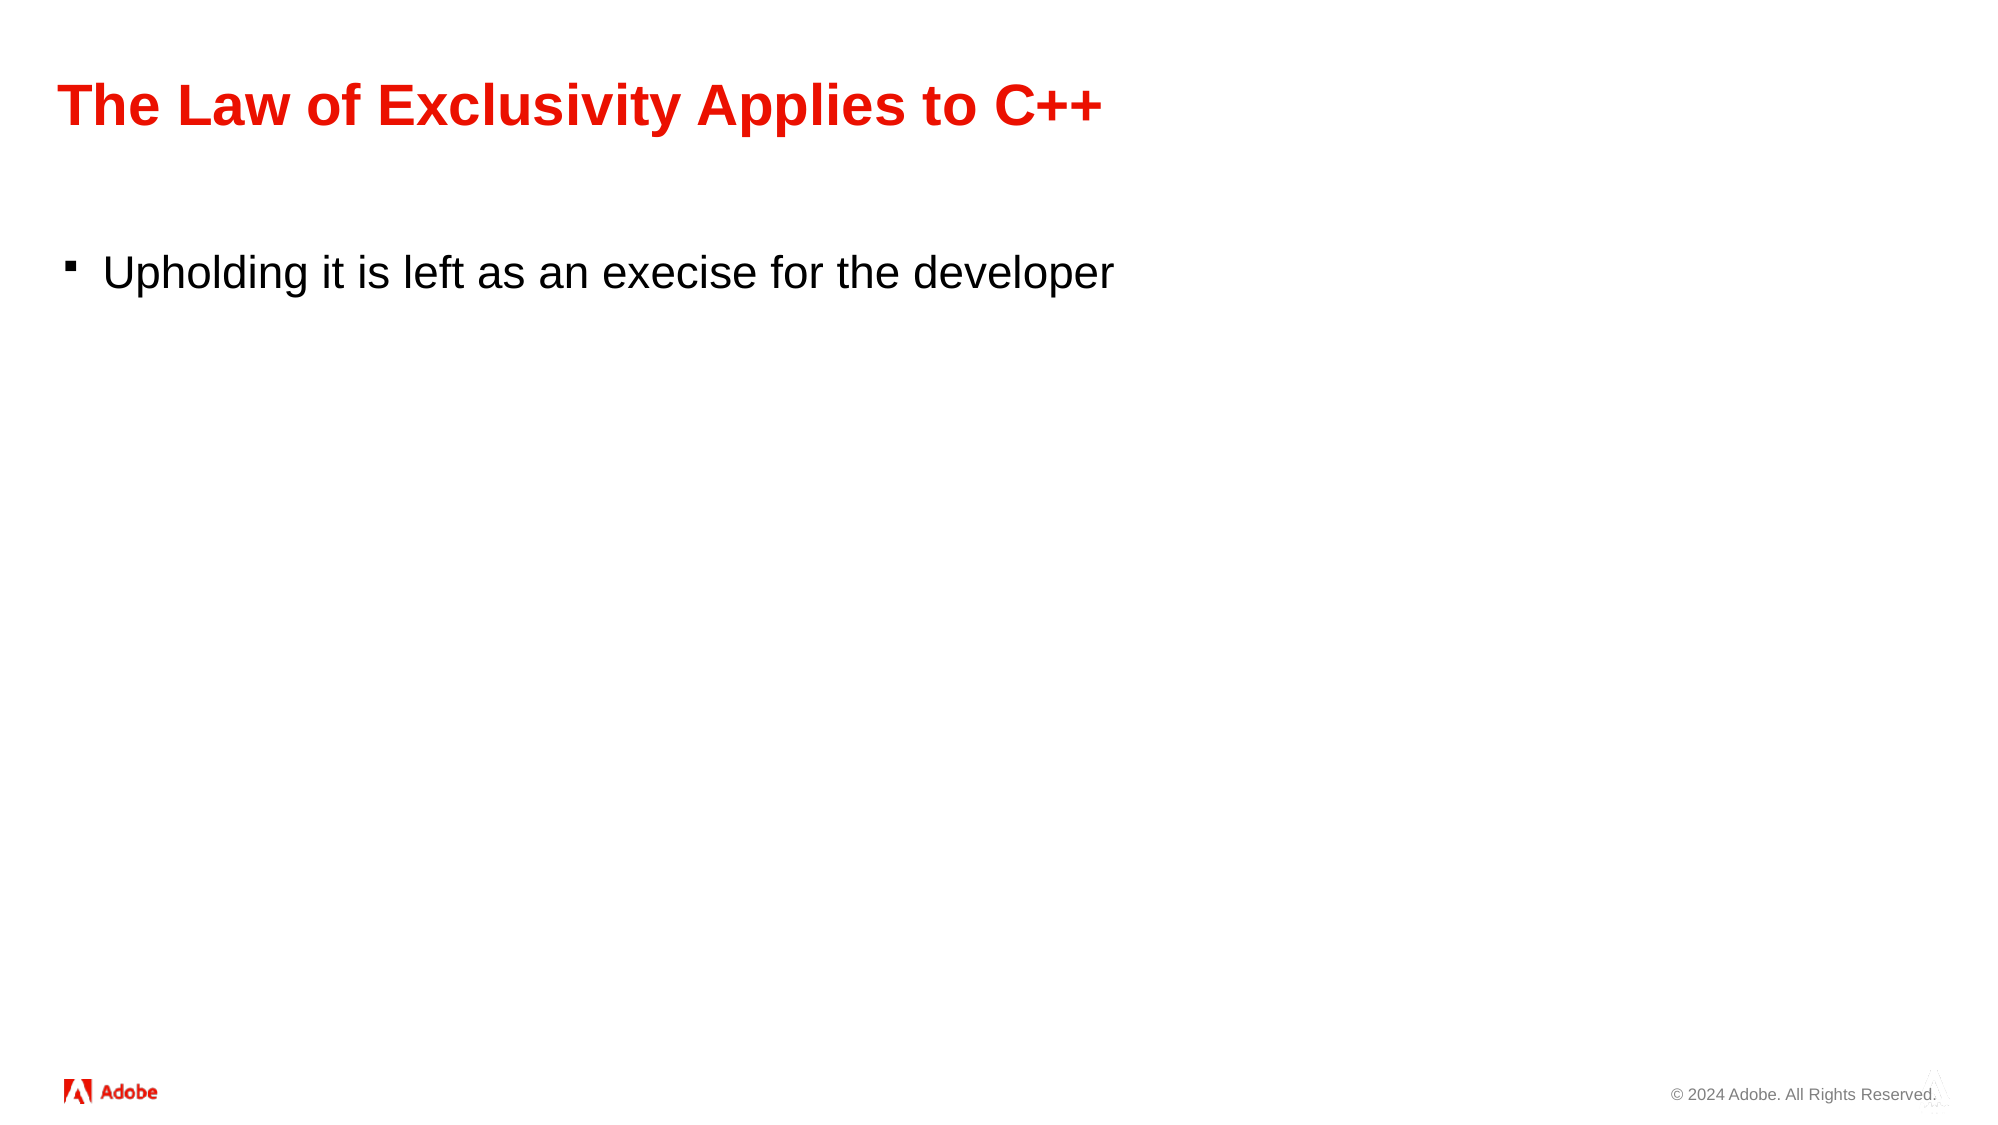

# The Law of Exclusivity Applies to C++
Upholding it is left as an execise for the developer
36